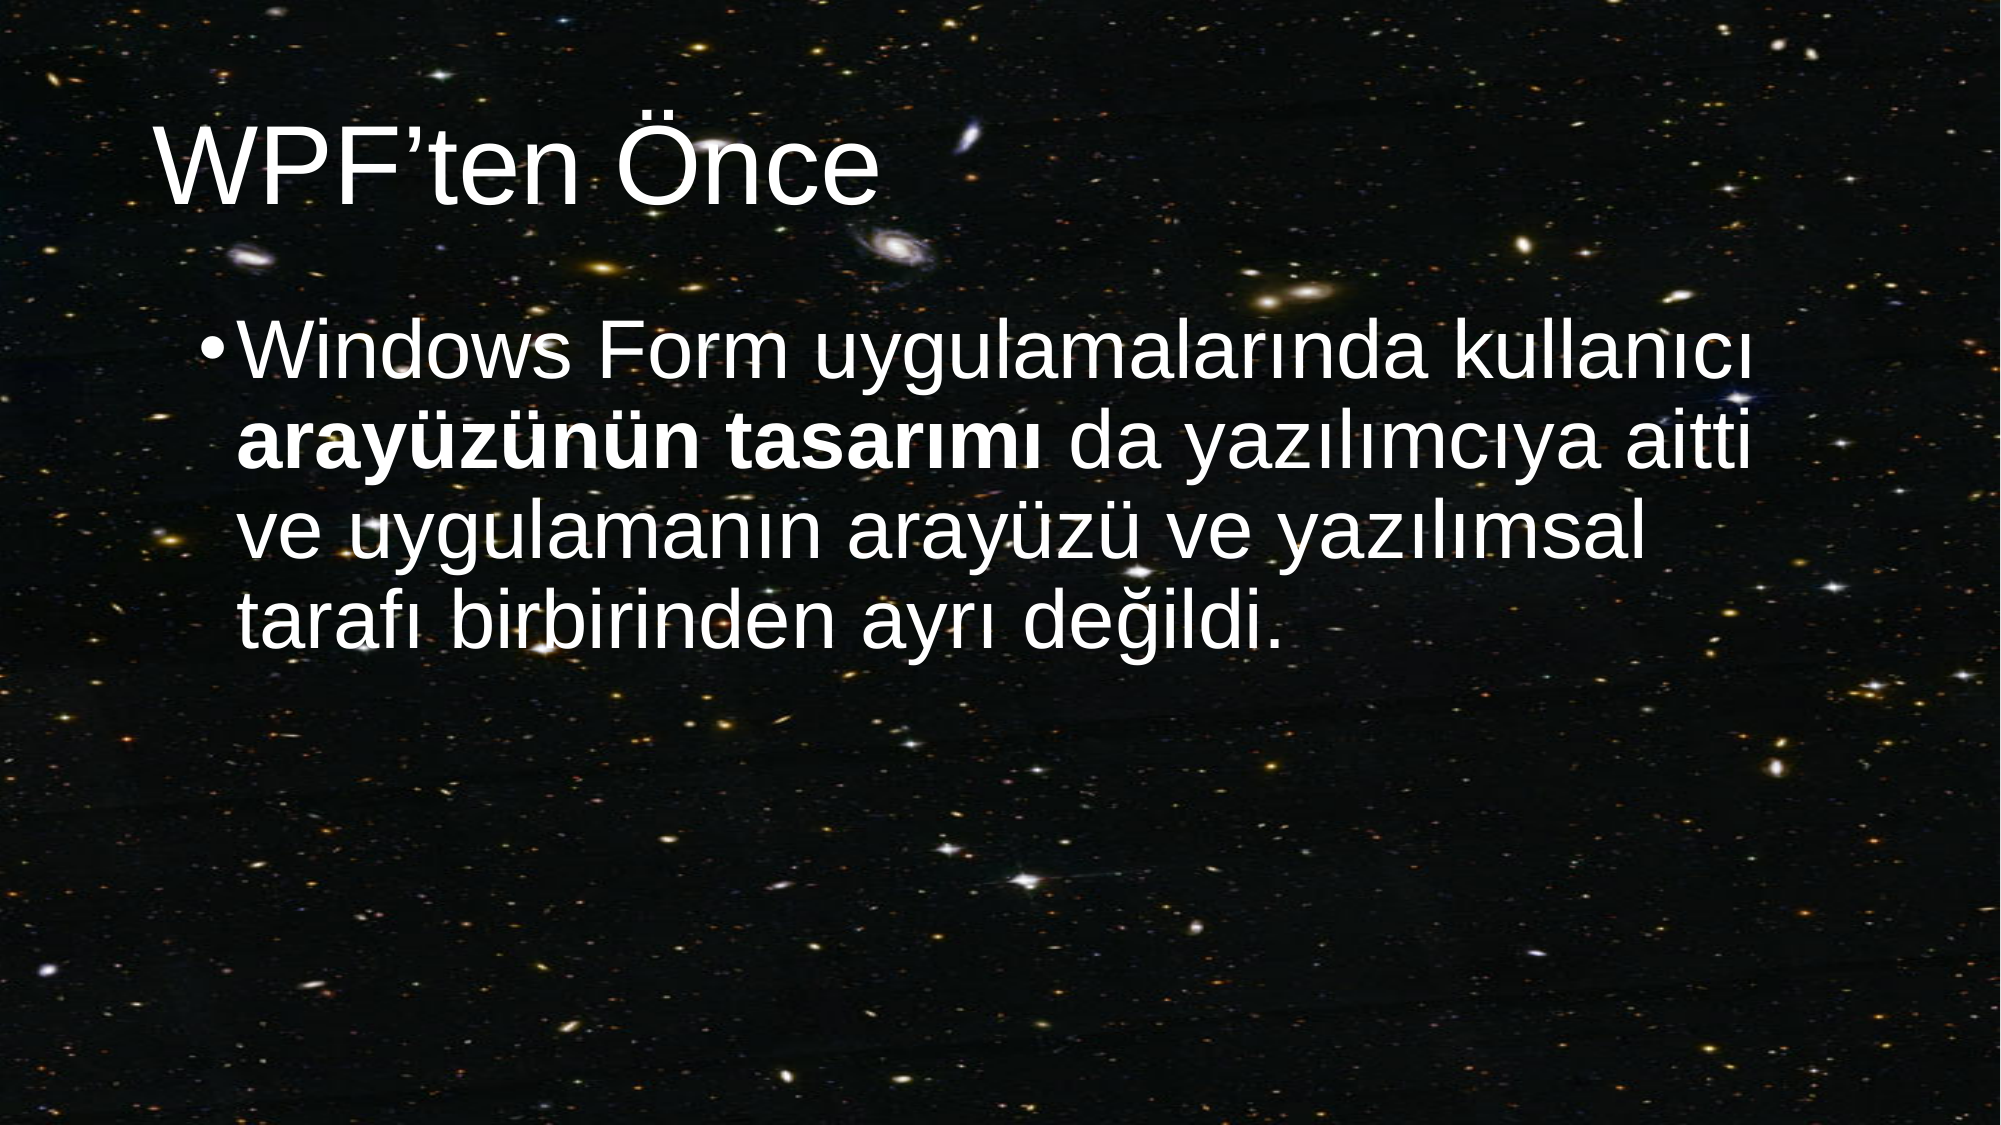

# WPF’ten Önce
Windows Form uygulamalarında kullanıcı arayüzünün tasarımı da yazılımcıya aitti ve uygulamanın arayüzü ve yazılımsal tarafı birbirinden ayrı değildi.